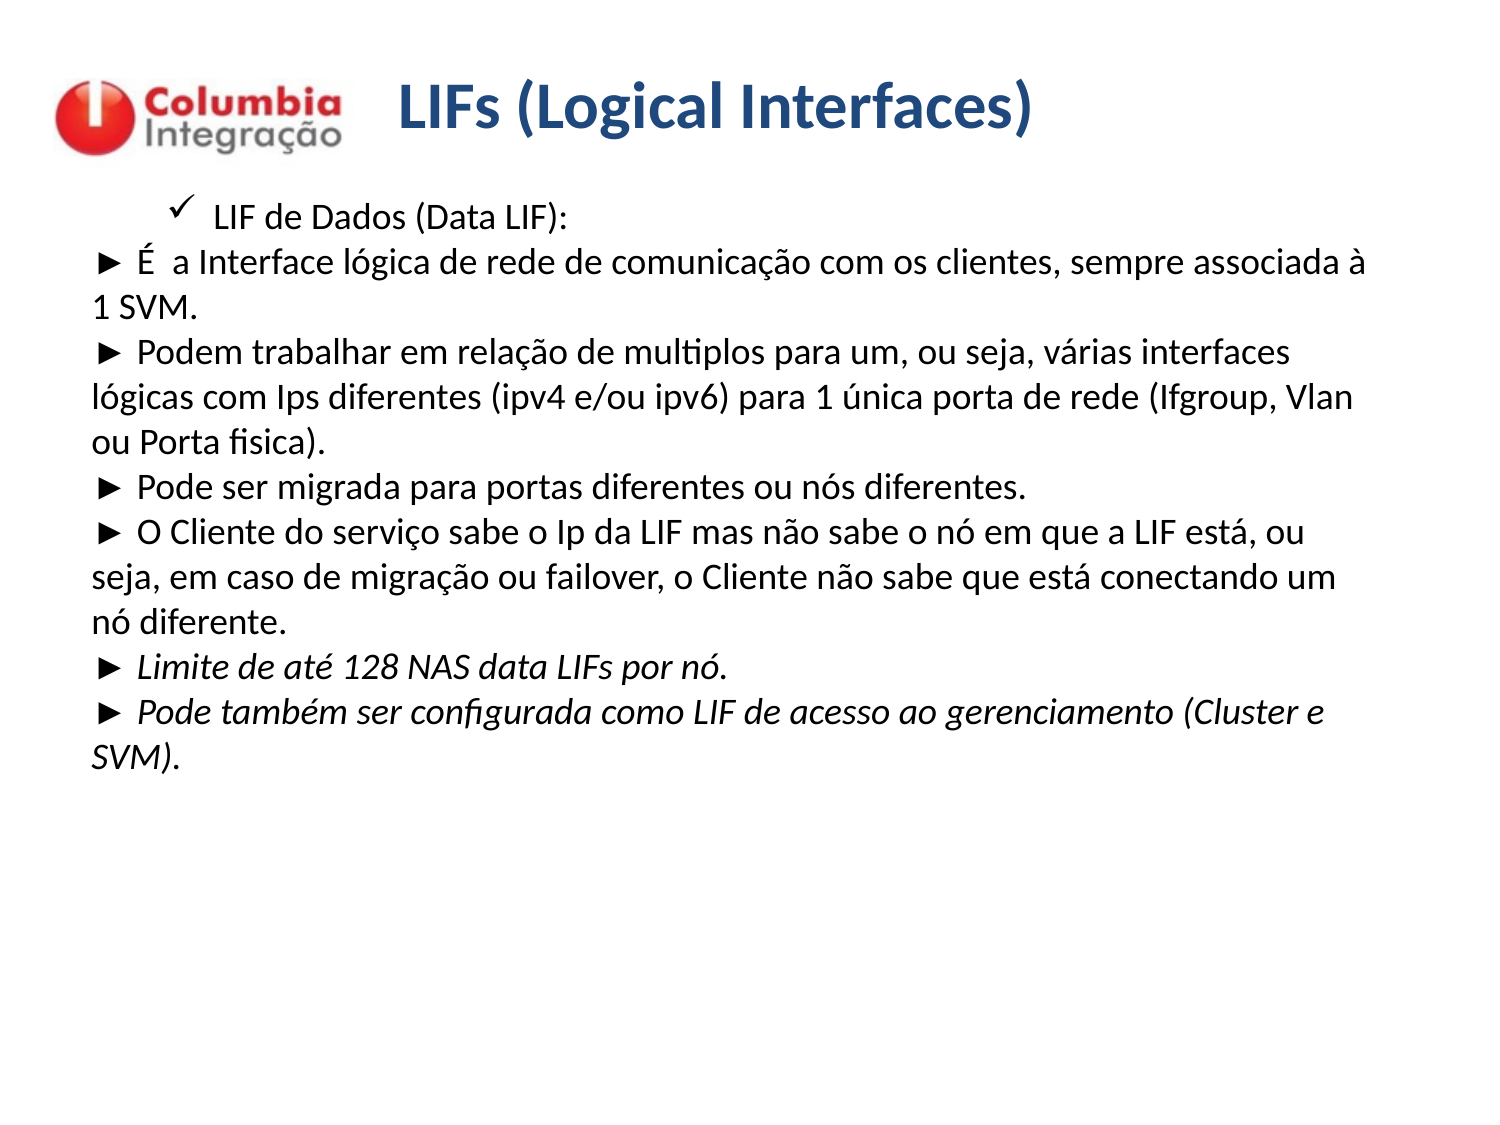

# LIFs (Logical Interfaces)
LIF de Dados (Data LIF):
► É  a Interface lógica de rede de comunicação com os clientes, sempre associada à 1 SVM.
► Podem trabalhar em relação de multiplos para um, ou seja, várias interfaces lógicas com Ips diferentes (ipv4 e/ou ipv6) para 1 única porta de rede (Ifgroup, Vlan ou Porta fisica).
► Pode ser migrada para portas diferentes ou nós diferentes.
► O Cliente do serviço sabe o Ip da LIF mas não sabe o nó em que a LIF está, ou seja, em caso de migração ou failover, o Cliente não sabe que está conectando um nó diferente.
► Limite de até 128 NAS data LIFs por nó.
► Pode também ser configurada como LIF de acesso ao gerenciamento (Cluster e SVM).